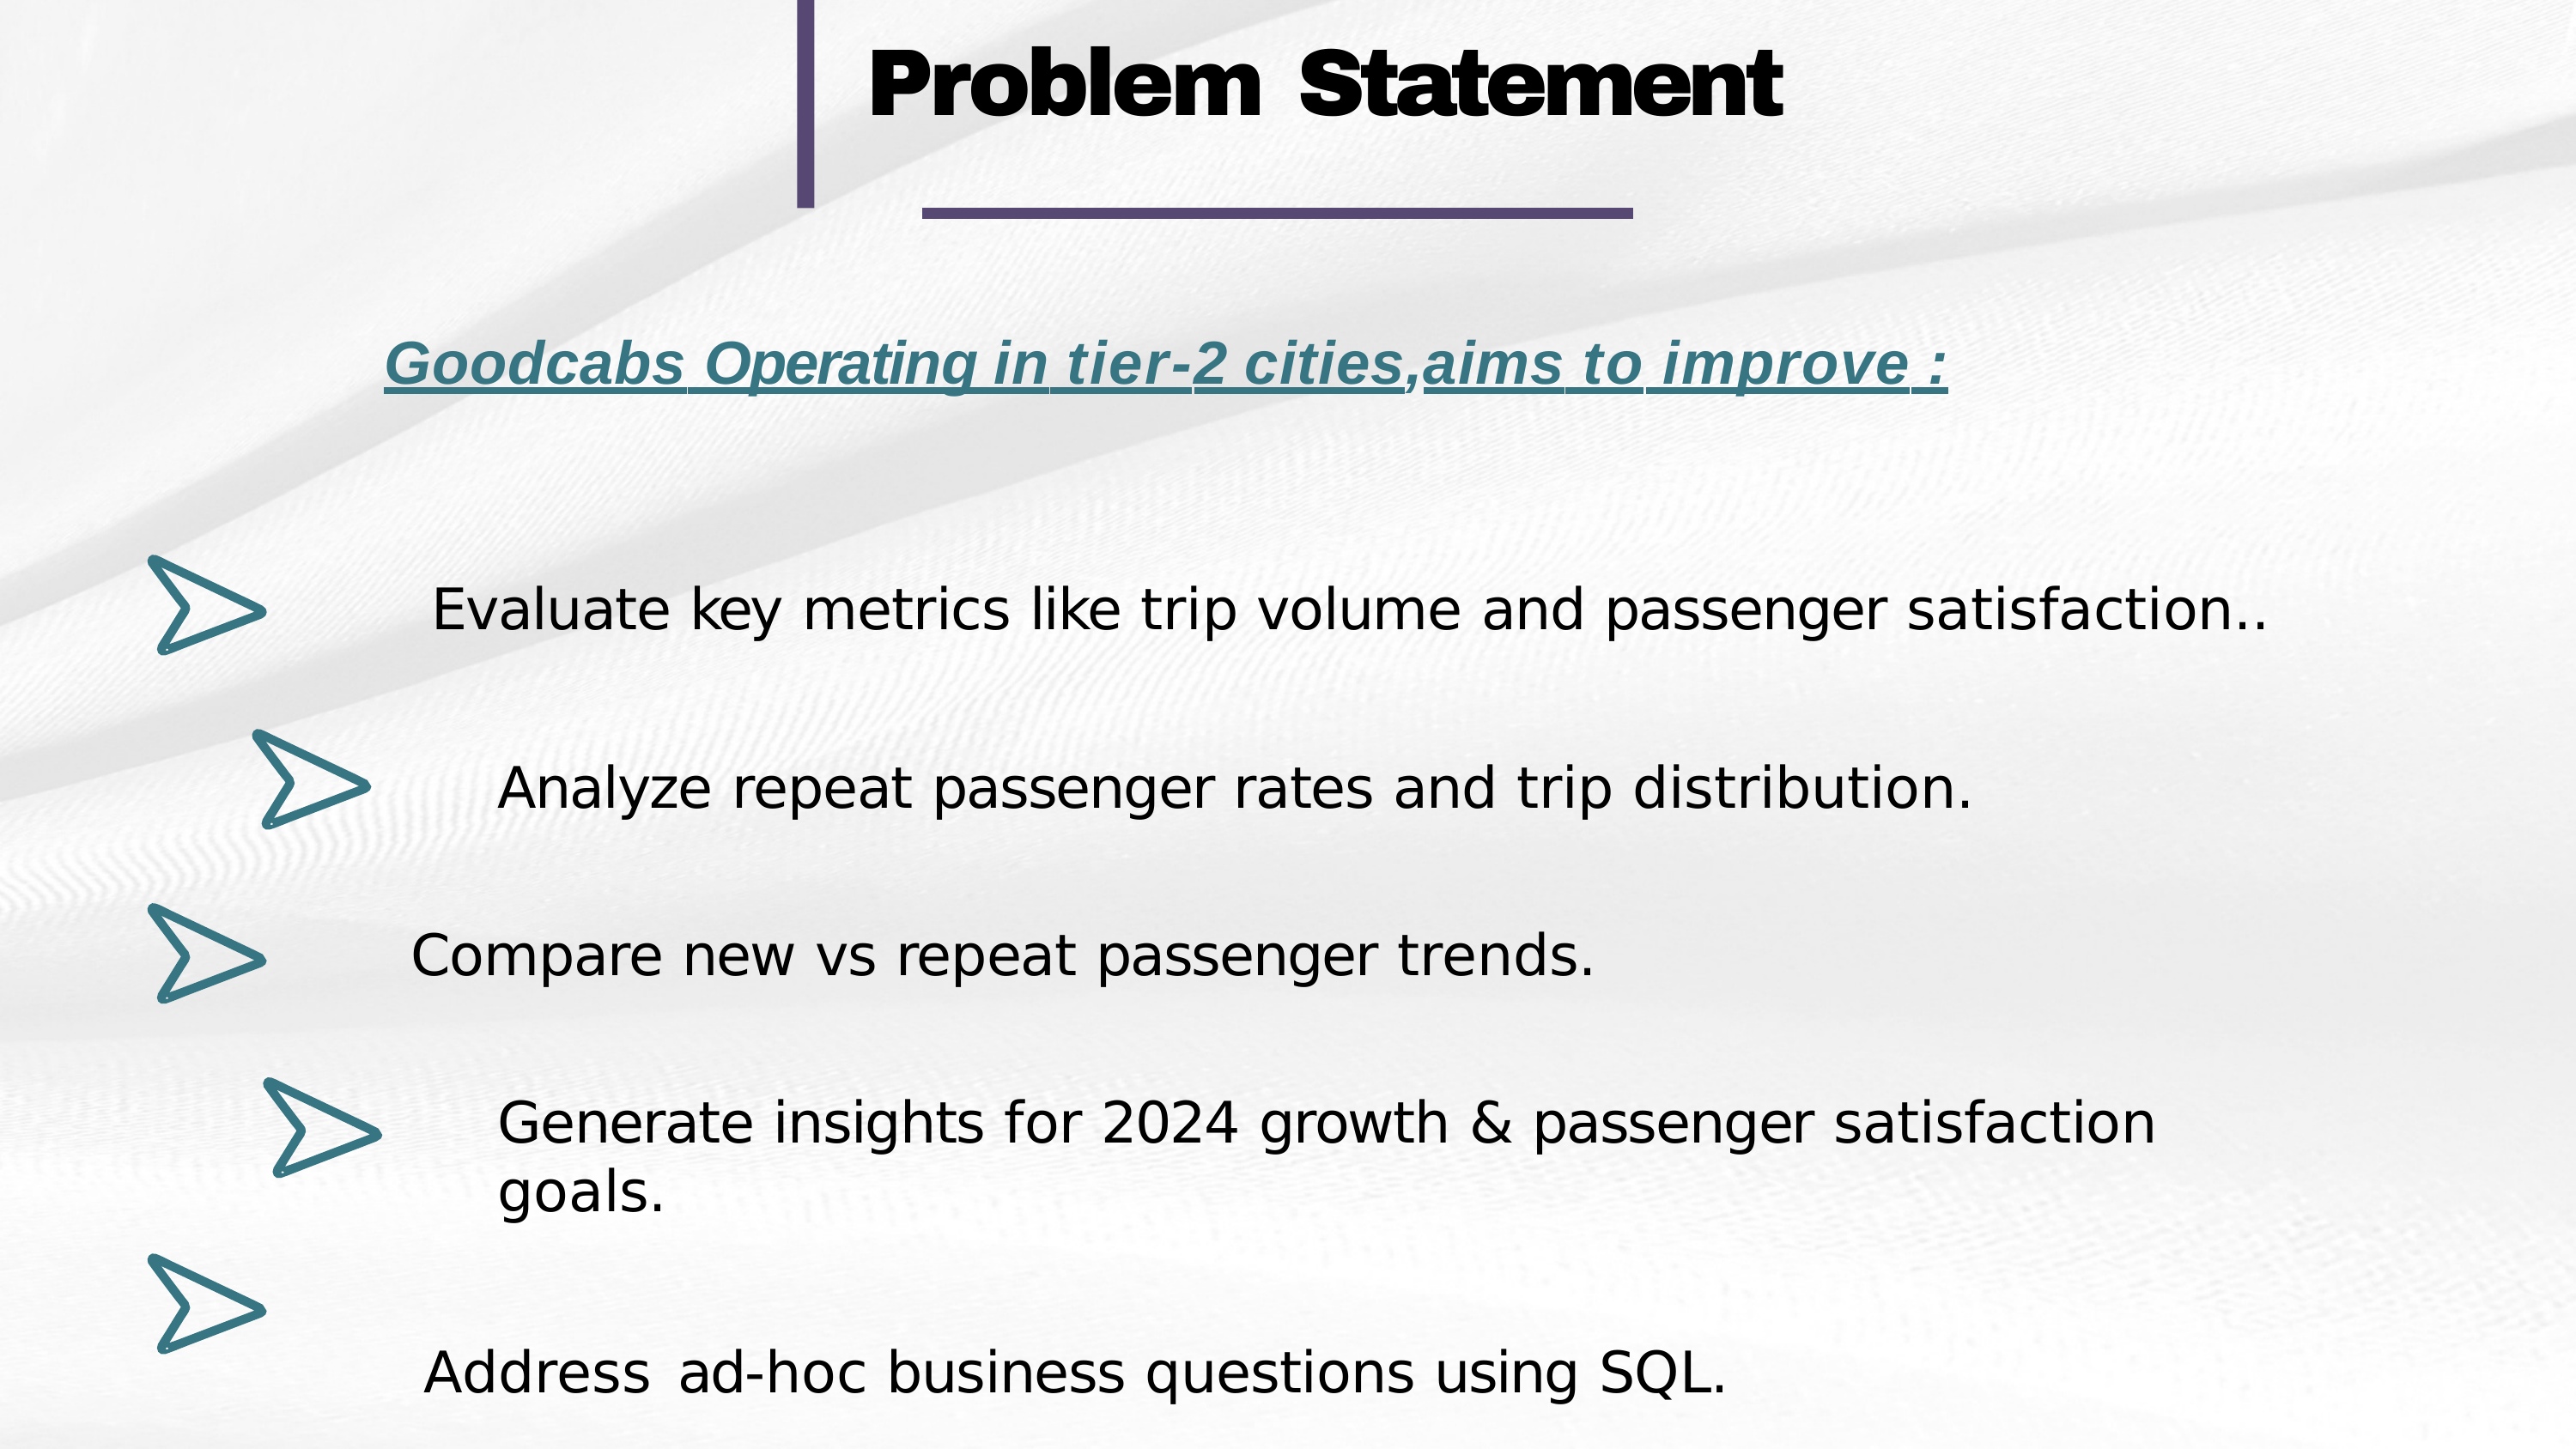

# Problem Statement
Goodcabs Operating in tier-2 cities,aims to improve :

Evaluate key metrics like trip volume and passenger satisfaction..

Analyze repeat passenger rates and trip distribution.

Compare new vs repeat passenger trends.

Generate insights for 2024 growth & passenger satisfaction goals.

Address ad-hoc business questions using SQL.